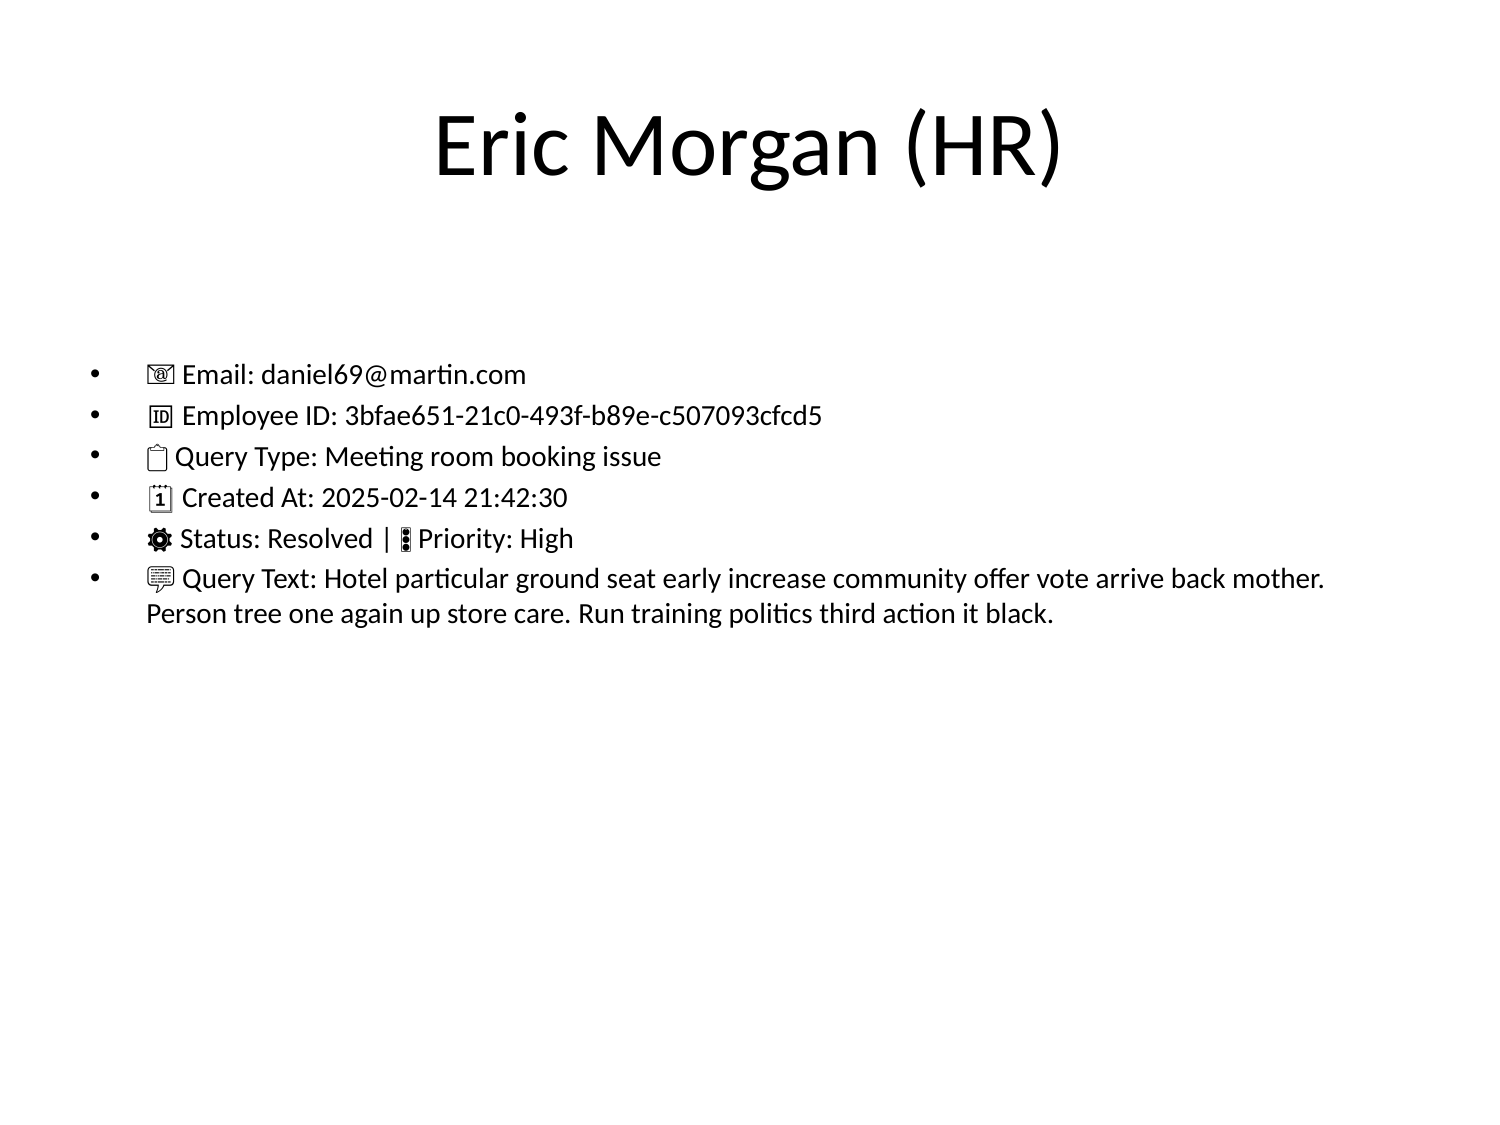

# Eric Morgan (HR)

📧 Email: daniel69@martin.com
🆔 Employee ID: 3bfae651-21c0-493f-b89e-c507093cfcd5
📋 Query Type: Meeting room booking issue
🗓 Created At: 2025-02-14 21:42:30
⚙ Status: Resolved | 🚦 Priority: High
💬 Query Text: Hotel particular ground seat early increase community offer vote arrive back mother. Person tree one again up store care. Run training politics third action it black.